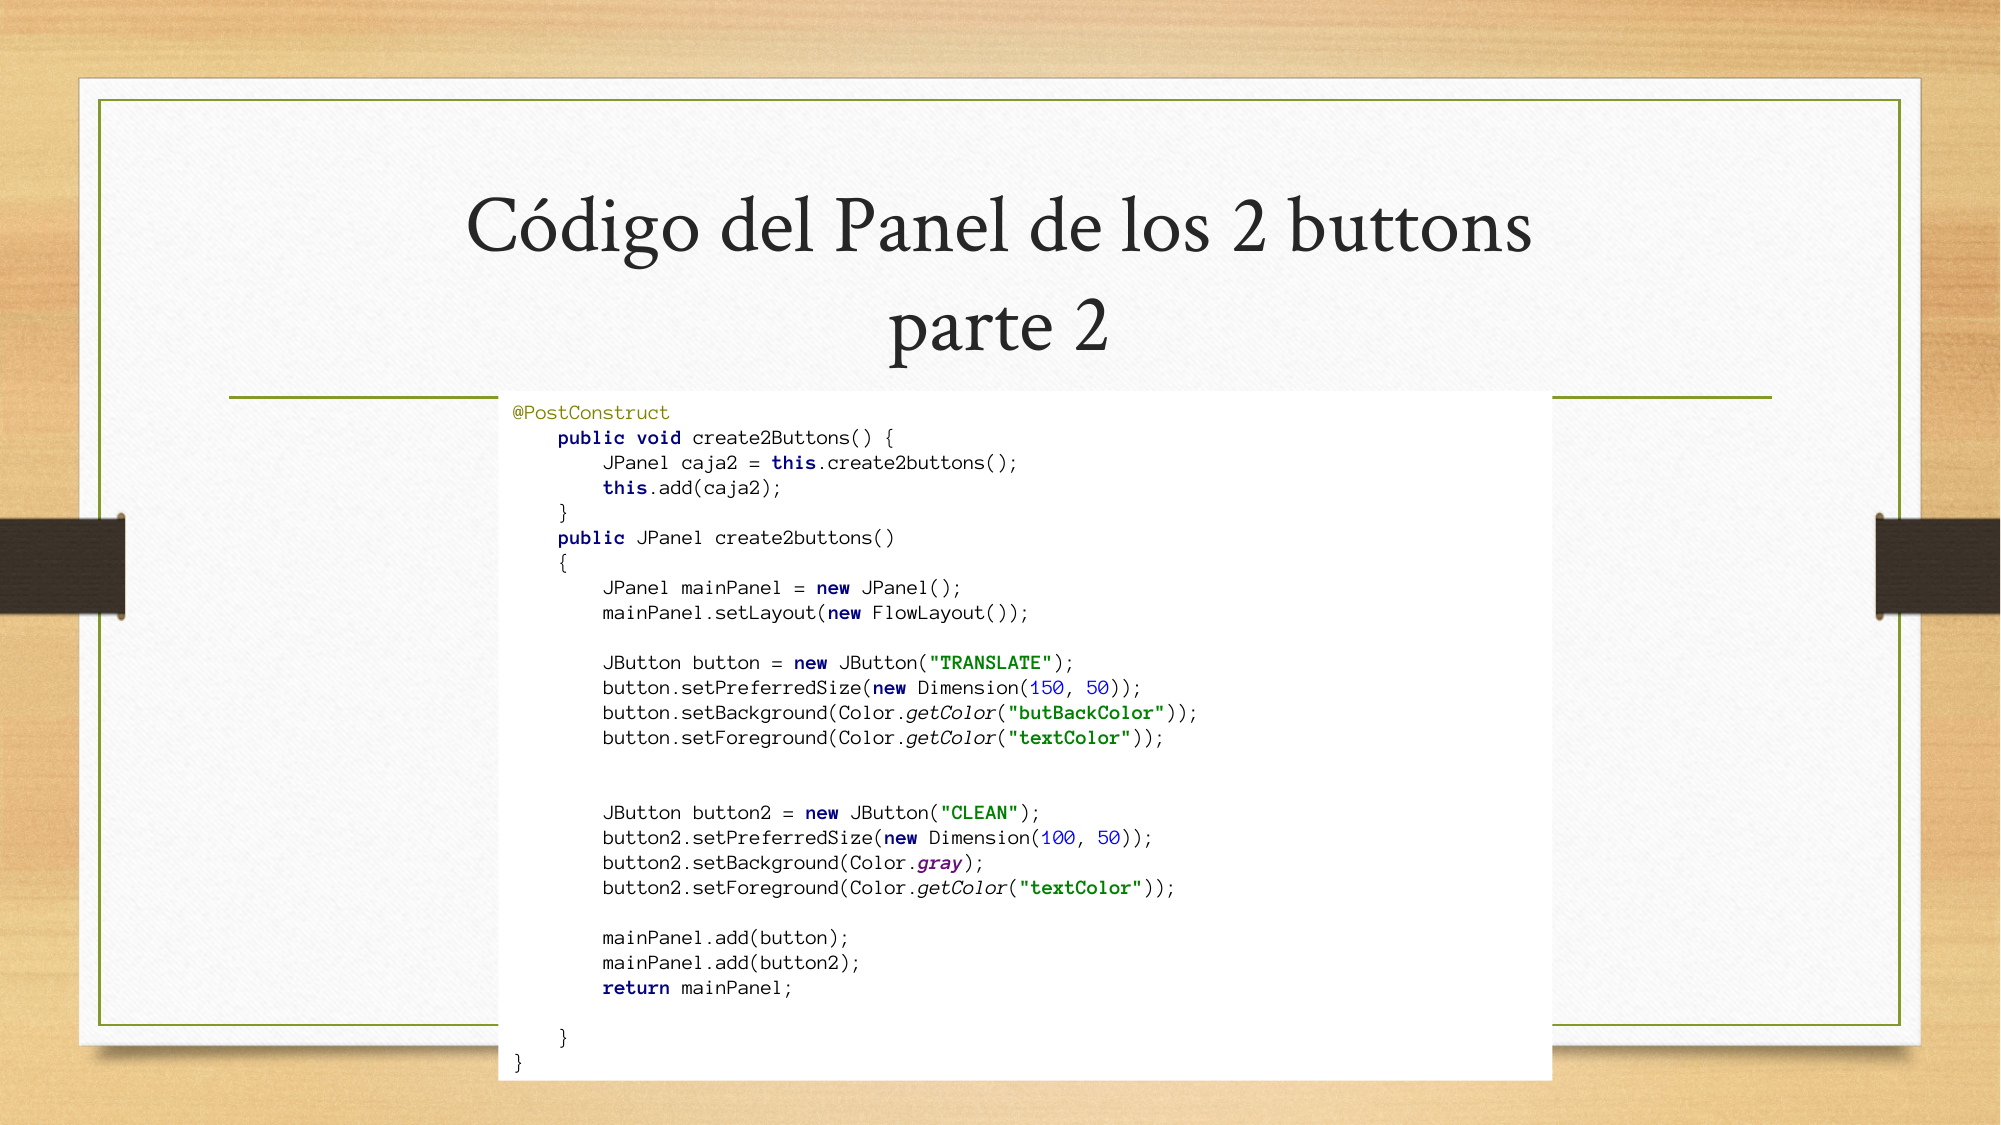

# Código del Panel de los 2 buttons parte 2
@PostConstruct
    public void create2Buttons() {
        JPanel caja2 = this.create2buttons();
        this.add(caja2);
    }
    public JPanel create2buttons()
    {
        JPanel mainPanel = new JPanel();
        mainPanel.setLayout(new FlowLayout());
        JButton button = new JButton("TRANSLATE");
        button.setPreferredSize(new Dimension(150, 50));
        button.setBackground(Color.getColor("butBackColor"));
        button.setForeground(Color.getColor("textColor"));
        JButton button2 = new JButton("CLEAN");
        button2.setPreferredSize(new Dimension(100, 50));
        button2.setBackground(Color.gray);
        button2.setForeground(Color.getColor("textColor"));
        mainPanel.add(button);
        mainPanel.add(button2);
        return mainPanel;
    }
}